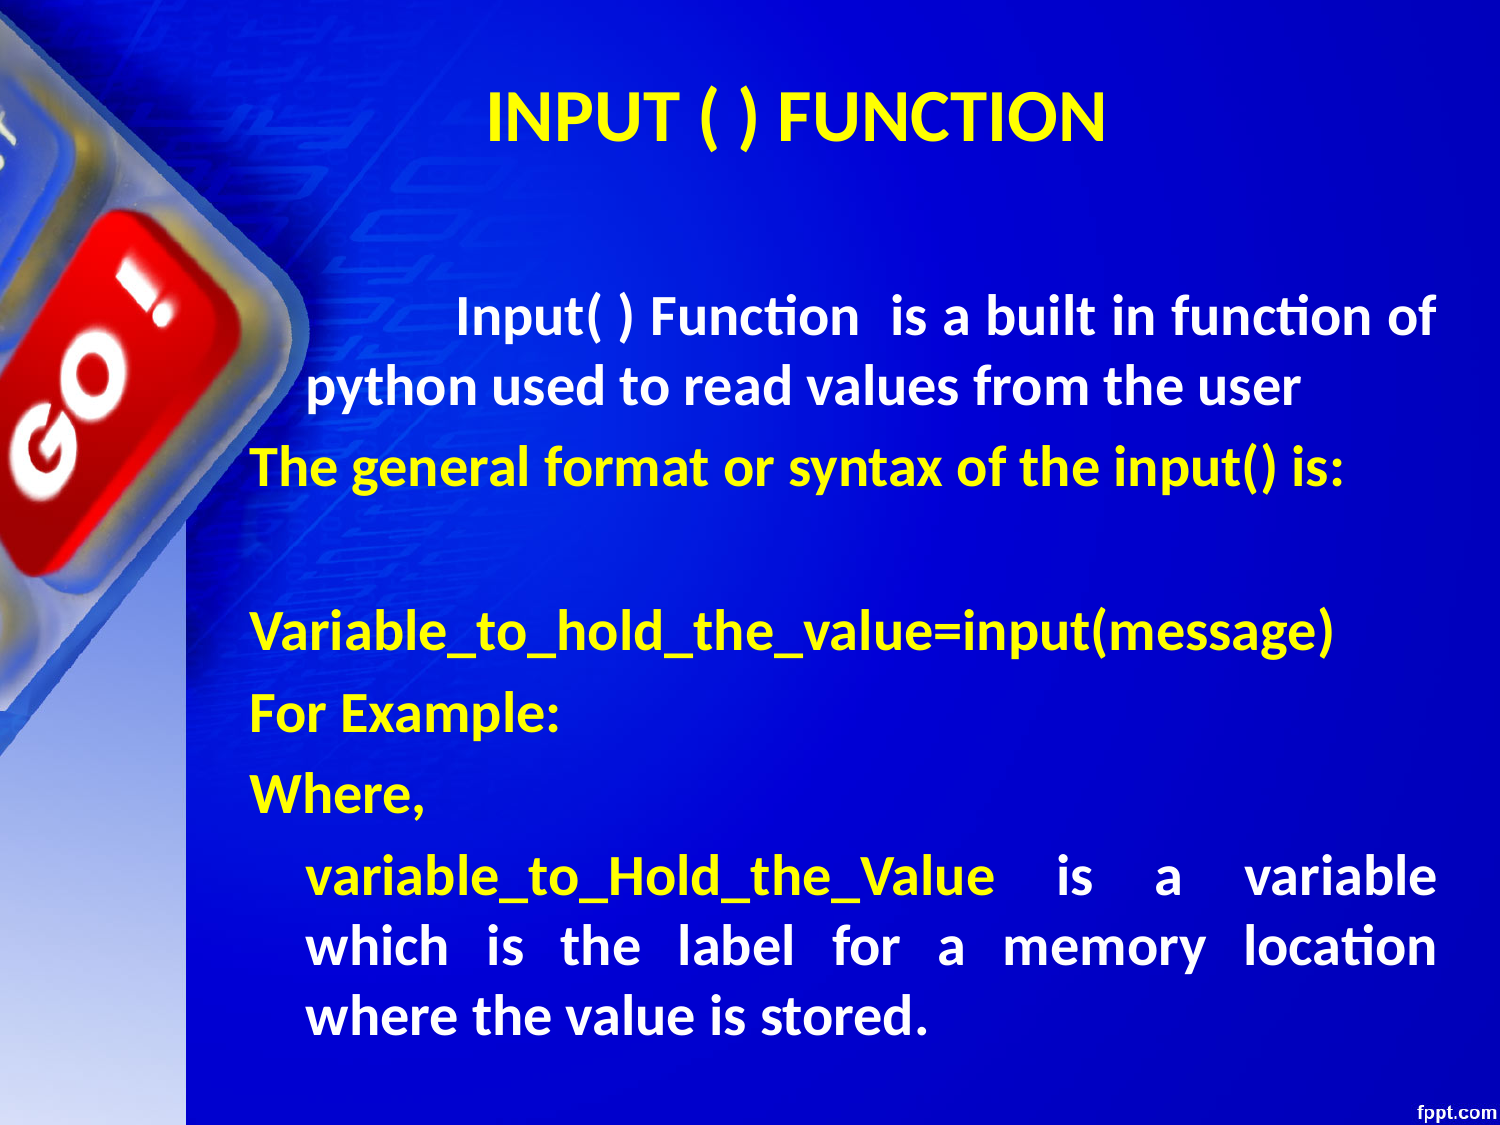

# INPUT ( ) FUNCTION
		Input( ) Function  is a built in function of python used to read values from the user
The general format or syntax of the input() is:

Variable_to_hold_the_value=input(message)
For Example:
Where,
	variable_to_Hold_the_Value is a variable which is the label for a memory location where the value is stored.